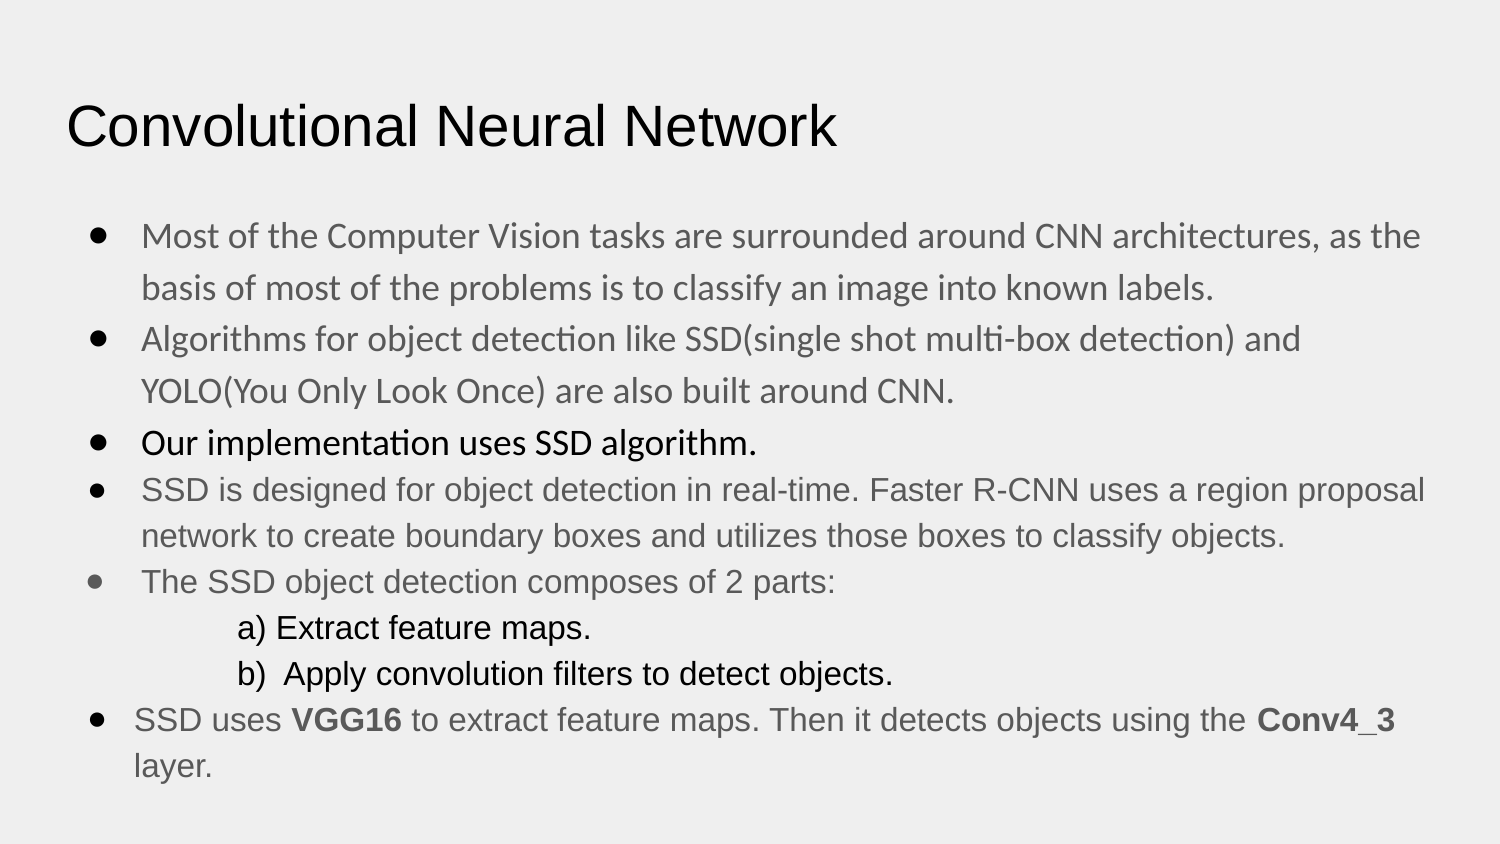

# Convolutional Neural Network
Most of the Computer Vision tasks are surrounded around CNN architectures, as the basis of most of the problems is to classify an image into known labels.
Algorithms for object detection like SSD(single shot multi-box detection) and YOLO(You Only Look Once) are also built around CNN.
Our implementation uses SSD algorithm.
SSD is designed for object detection in real-time. Faster R-CNN uses a region proposal network to create boundary boxes and utilizes those boxes to classify objects.
The SSD object detection composes of 2 parts:
	a) Extract feature maps.
	b)  Apply convolution filters to detect objects.
SSD uses VGG16 to extract feature maps. Then it detects objects using the Conv4_3 layer.